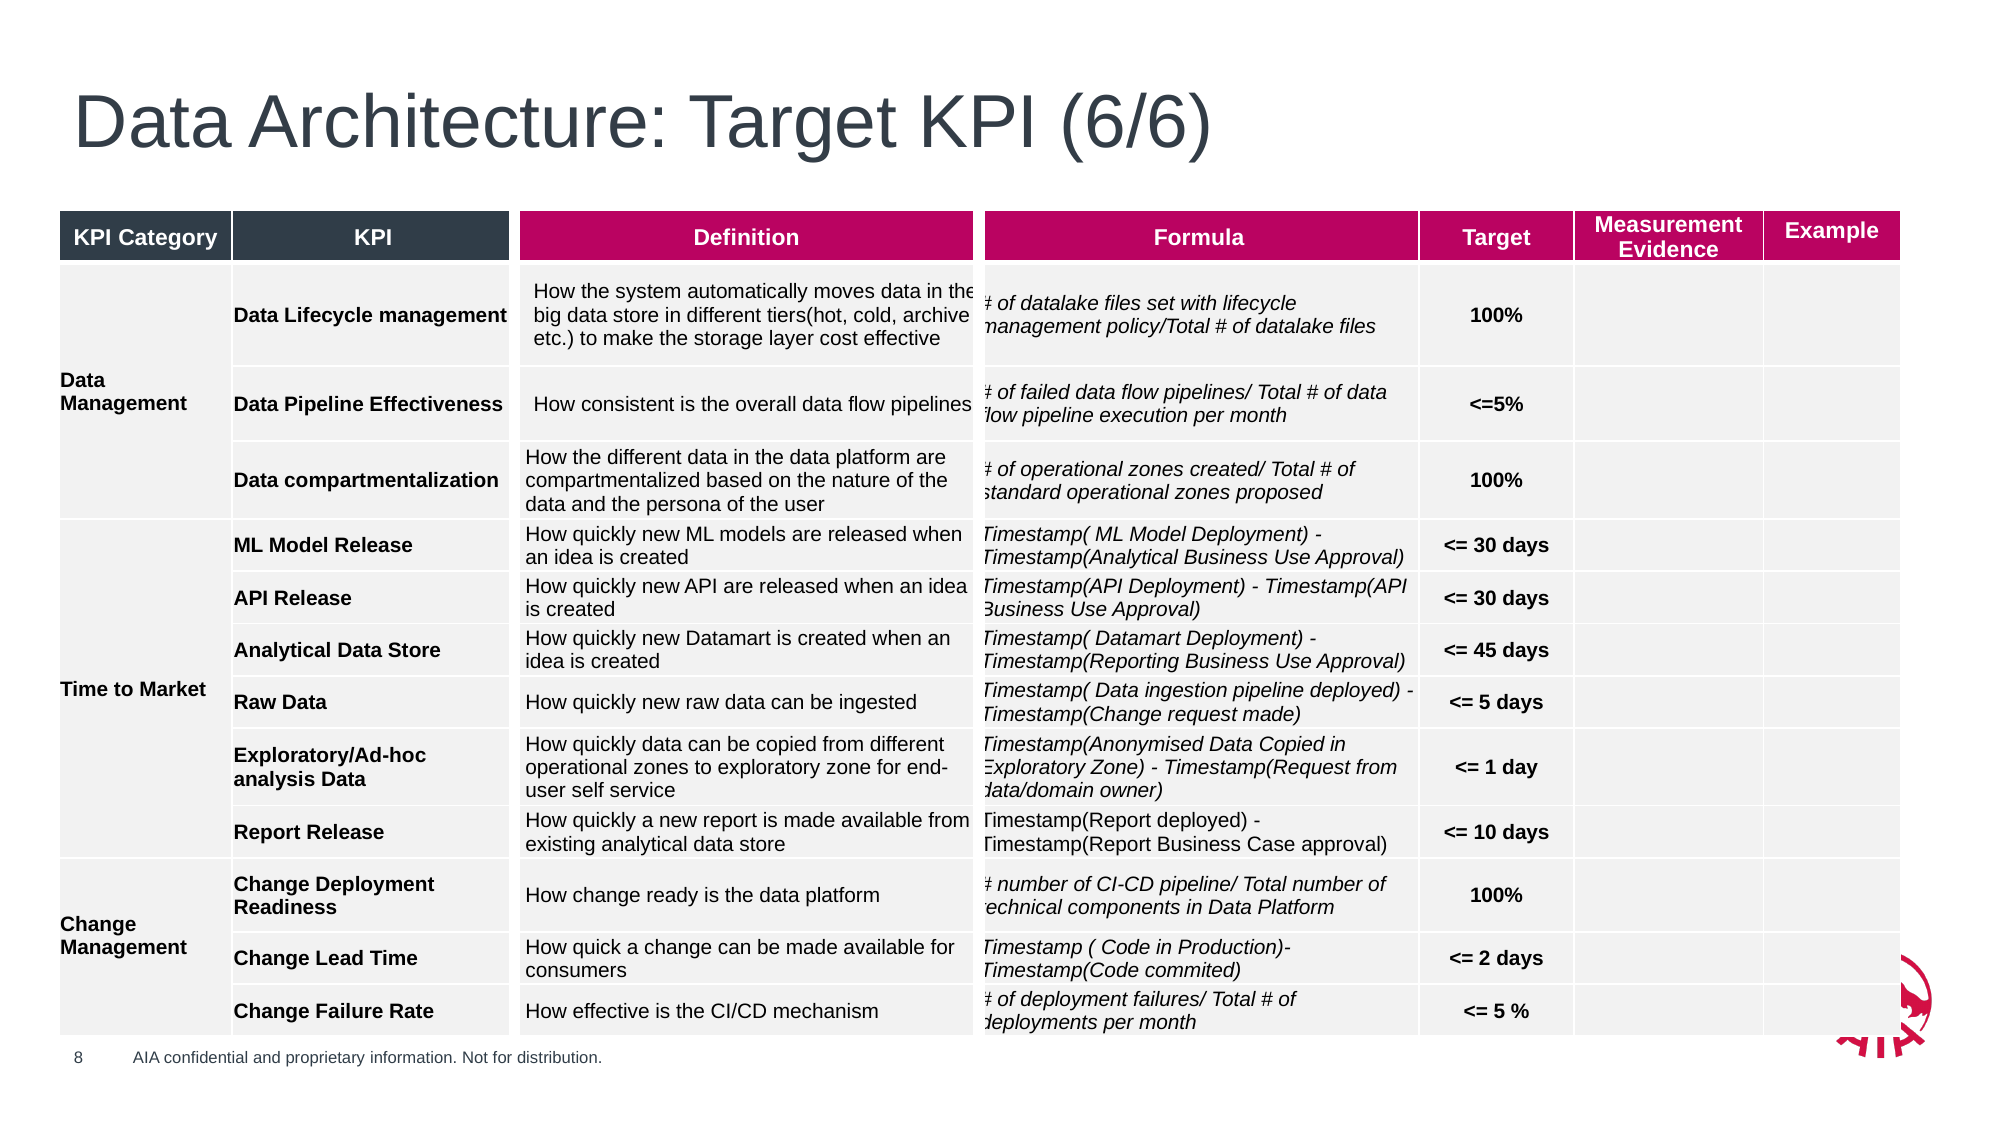

Data Architecture: Target KPI (6/6)
| KPI Category | KPI | Definition | Formula | Target | Measurement Evidence | Example |
| --- | --- | --- | --- | --- | --- | --- |
| Data Management | Data Lifecycle management | How the system automatically moves data in the big data store in different tiers(hot, cold, archive etc.) to make the storage layer cost effective | # of datalake files set with lifecycle management policy/Total # of datalake files | 100% |  |  |
| Data Management | Data Pipeline Effectiveness | How consistent is the overall data flow pipelines | # of failed data flow pipelines/ Total # of data flow pipeline execution per month | <=5% |  |  |
| Data Management | Data compartmentalization | How the different data in the data platform are compartmentalized based on the nature of the data and the persona of the user | # of operational zones created/ Total # of standard operational zones proposed | 100% |  |  |
| Time to Market | ML Model Release | How quickly new ML models are released when an idea is created | Timestamp( ML Model Deployment) - Timestamp(Analytical Business Use Approval) | <= 30 days |  |  |
| Time to Market | API Release | How quickly new API are released when an idea is created | Timestamp(API Deployment) - Timestamp(API Business Use Approval) | <= 30 days |  |  |
| Time to Market | Analytical Data Store | How quickly new Datamart is created when an idea is created | Timestamp( Datamart Deployment) - Timestamp(Reporting Business Use Approval) | <= 45 days |  |  |
| Time to Market | Raw Data | How quickly new raw data can be ingested | Timestamp( Data ingestion pipeline deployed) - Timestamp(Change request made) | <= 5 days |  |  |
| Time to Market | Exploratory/Ad-hoc analysis Data | How quickly data can be copied from different operational zones to exploratory zone for end-user self service | Timestamp(Anonymised Data Copied in Exploratory Zone) - Timestamp(Request from data/domain owner) | <= 1 day |  |  |
| Time to Market | Report Release | How quickly a new report is made available from existing analytical data store | Timestamp(Report deployed) - Timestamp(Report Business Case approval) | <= 10 days |  |  |
| Change Management | Change Deployment Readiness | How change ready is the data platform | # number of CI-CD pipeline/ Total number of technical components in Data Platform | 100% |  |  |
| Change Management | Change Lead Time | How quick a change can be made available for consumers | Timestamp ( Code in Production)- Timestamp(Code commited) | <= 2 days |  |  |
| Change Management | Change Failure Rate | How effective is the CI/CD mechanism | # of deployment failures/ Total # of deployments per month | <= 5 % |  |  |
8